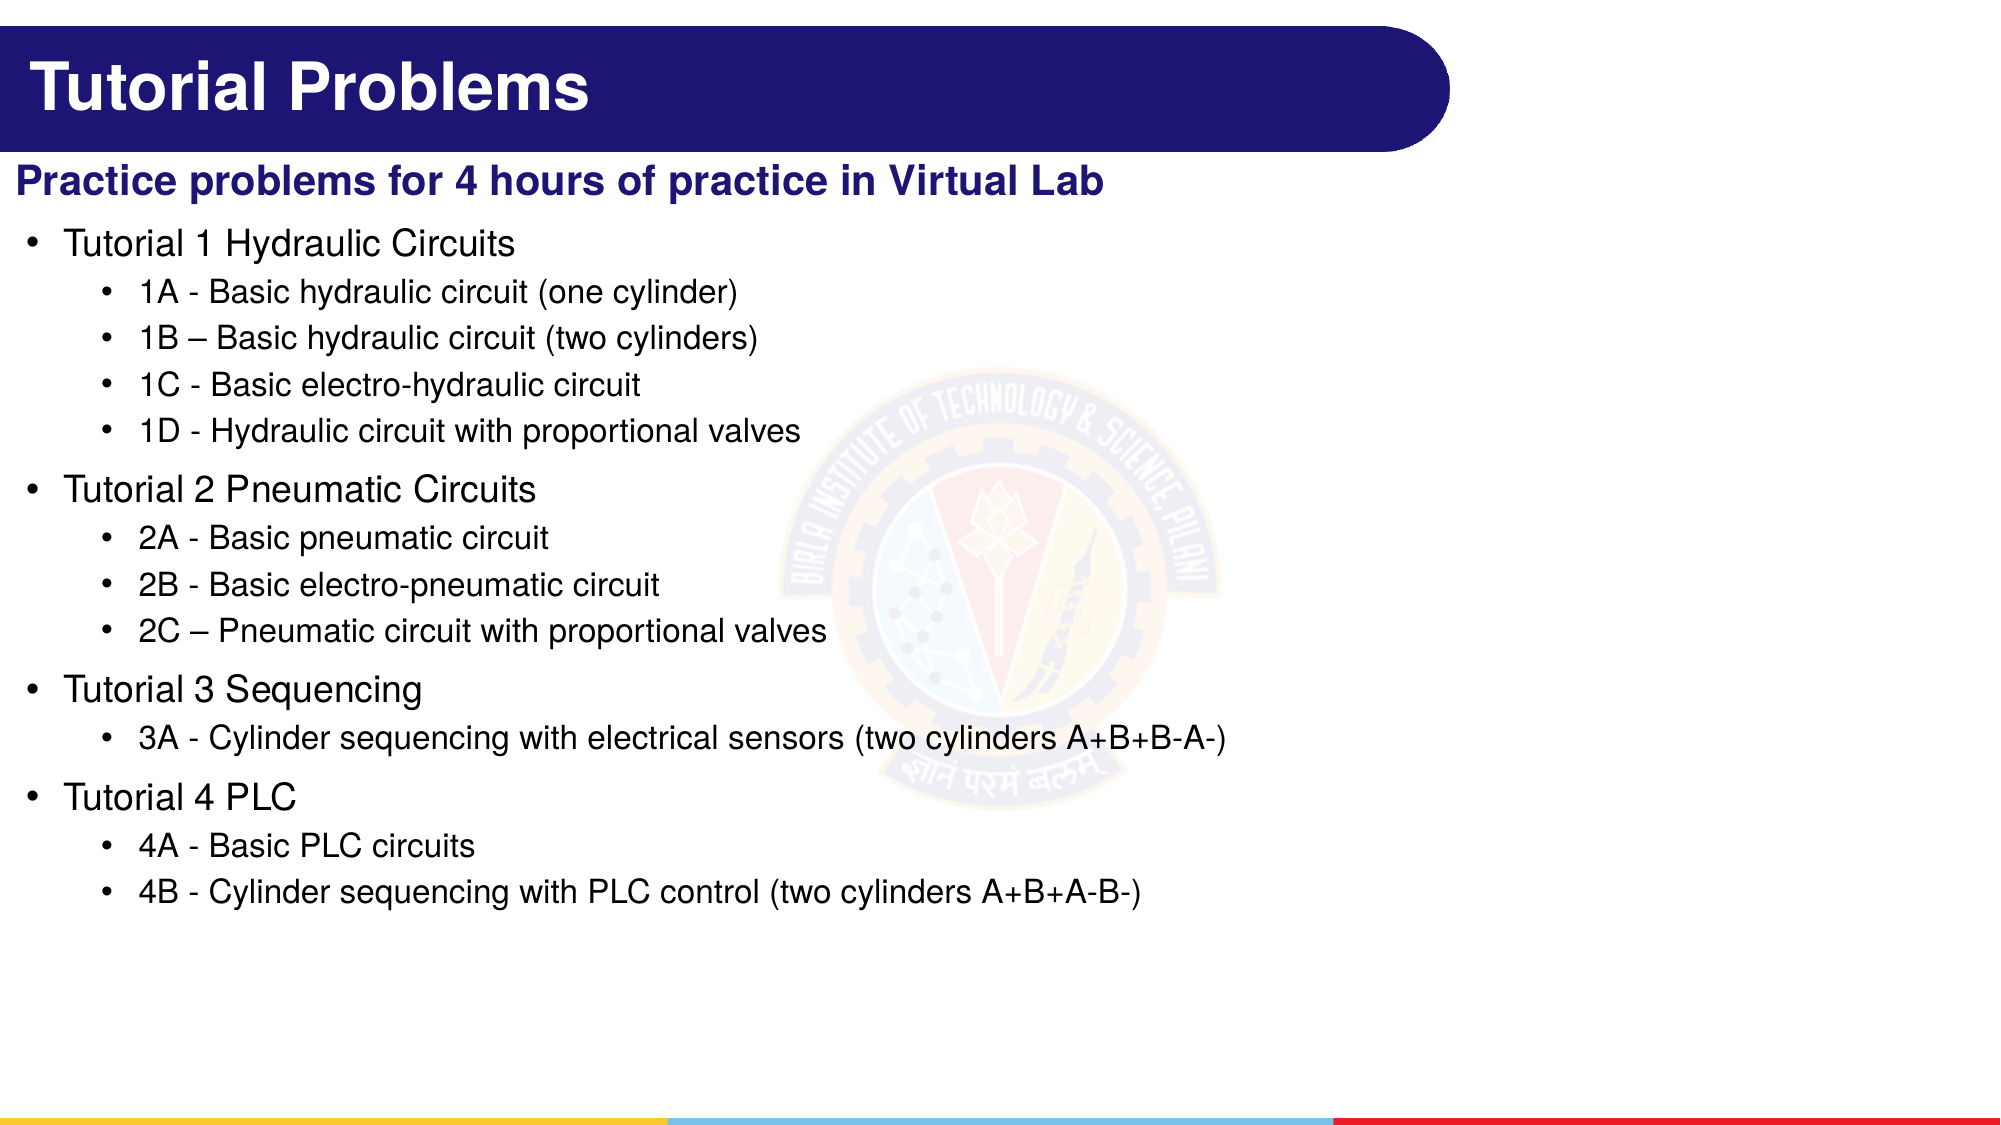

# Tutorial Problems
Practice problems for 4 hours of practice in Virtual Lab
Tutorial 1 Hydraulic Circuits
1A - Basic hydraulic circuit (one cylinder)
1B – Basic hydraulic circuit (two cylinders)
1C - Basic electro-hydraulic circuit
1D - Hydraulic circuit with proportional valves
Tutorial 2 Pneumatic Circuits
2A - Basic pneumatic circuit
2B - Basic electro-pneumatic circuit
2C – Pneumatic circuit with proportional valves
Tutorial 3 Sequencing
3A - Cylinder sequencing with electrical sensors (two cylinders A+B+B-A-)
Tutorial 4 PLC
4A - Basic PLC circuits
4B - Cylinder sequencing with PLC control (two cylinders A+B+A-B-)